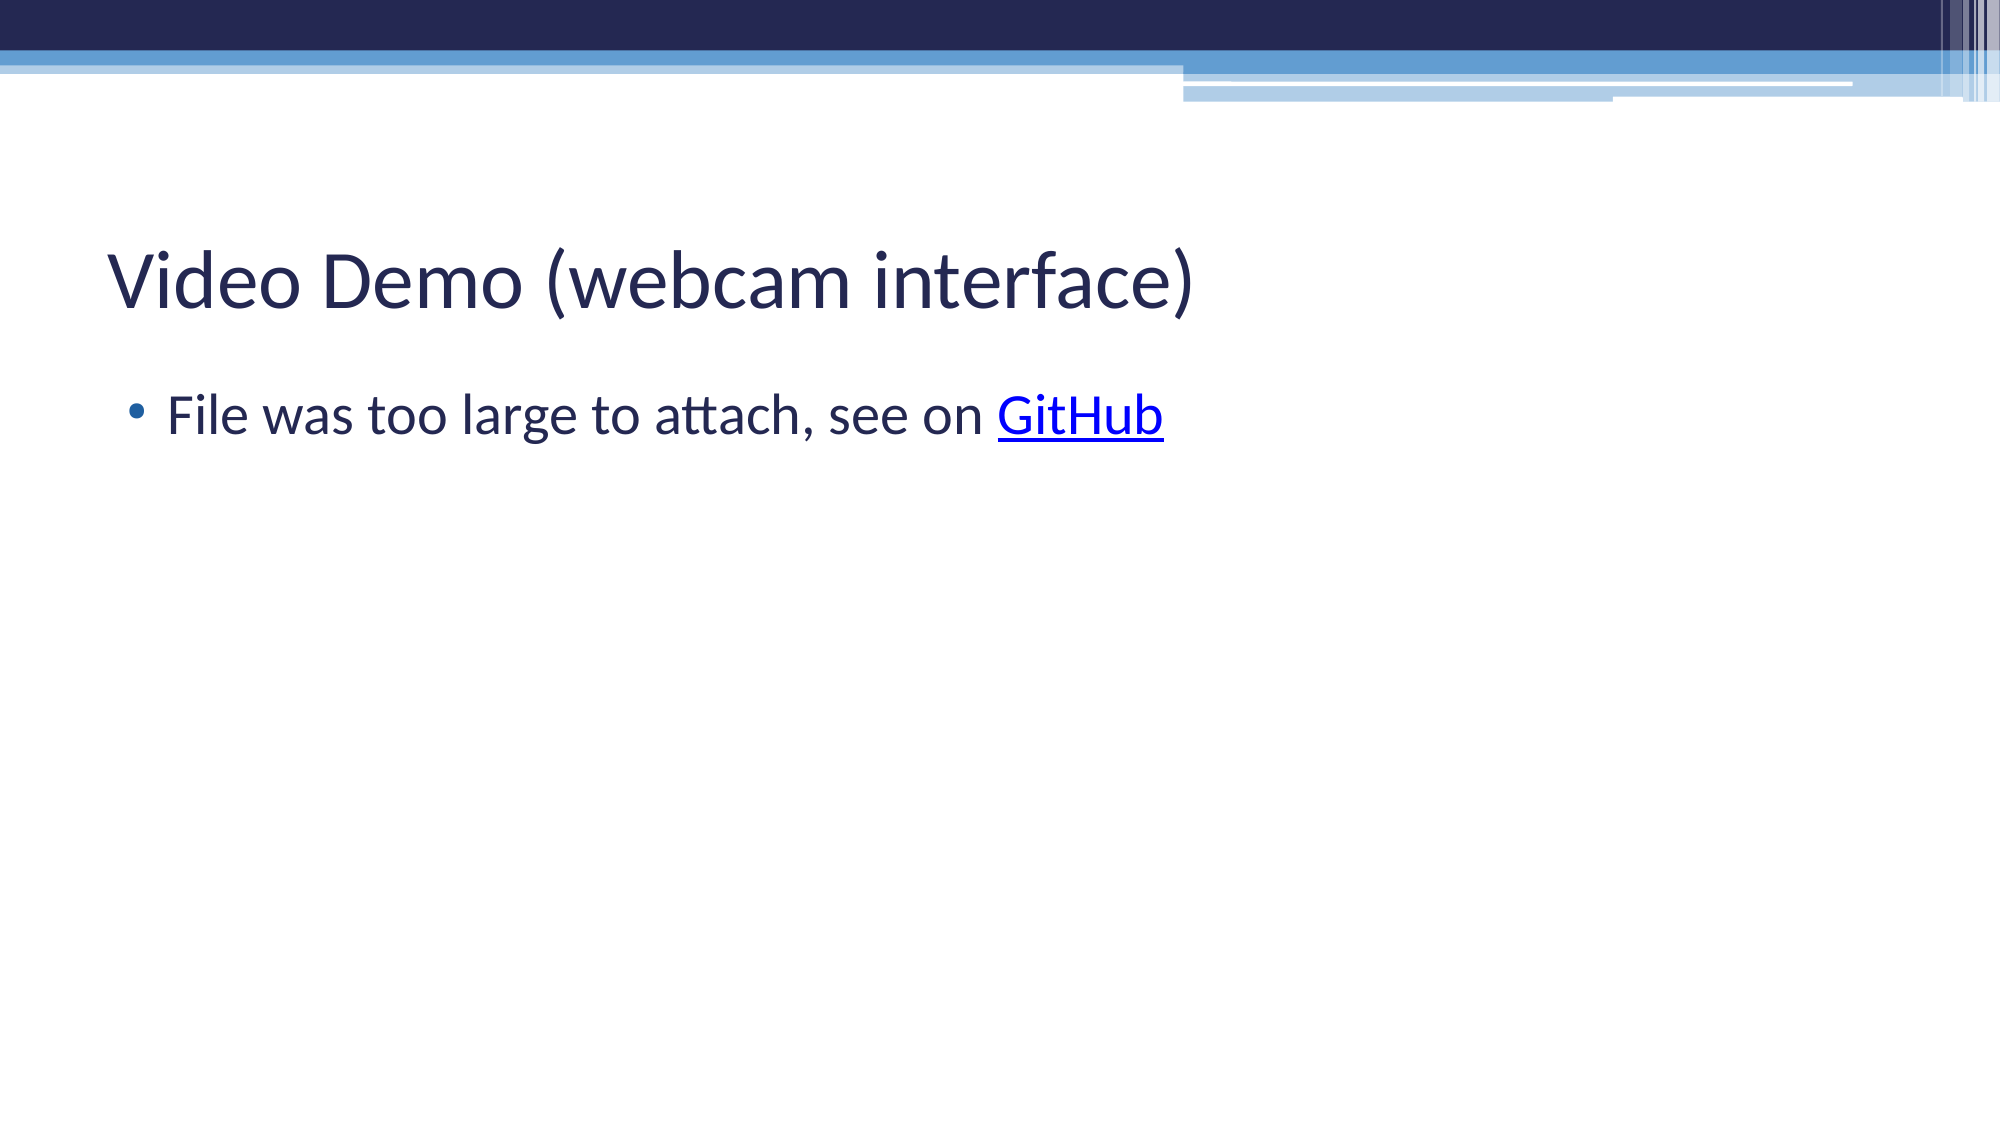

# Video Demo (webcam interface)
File was too large to attach, see on GitHub